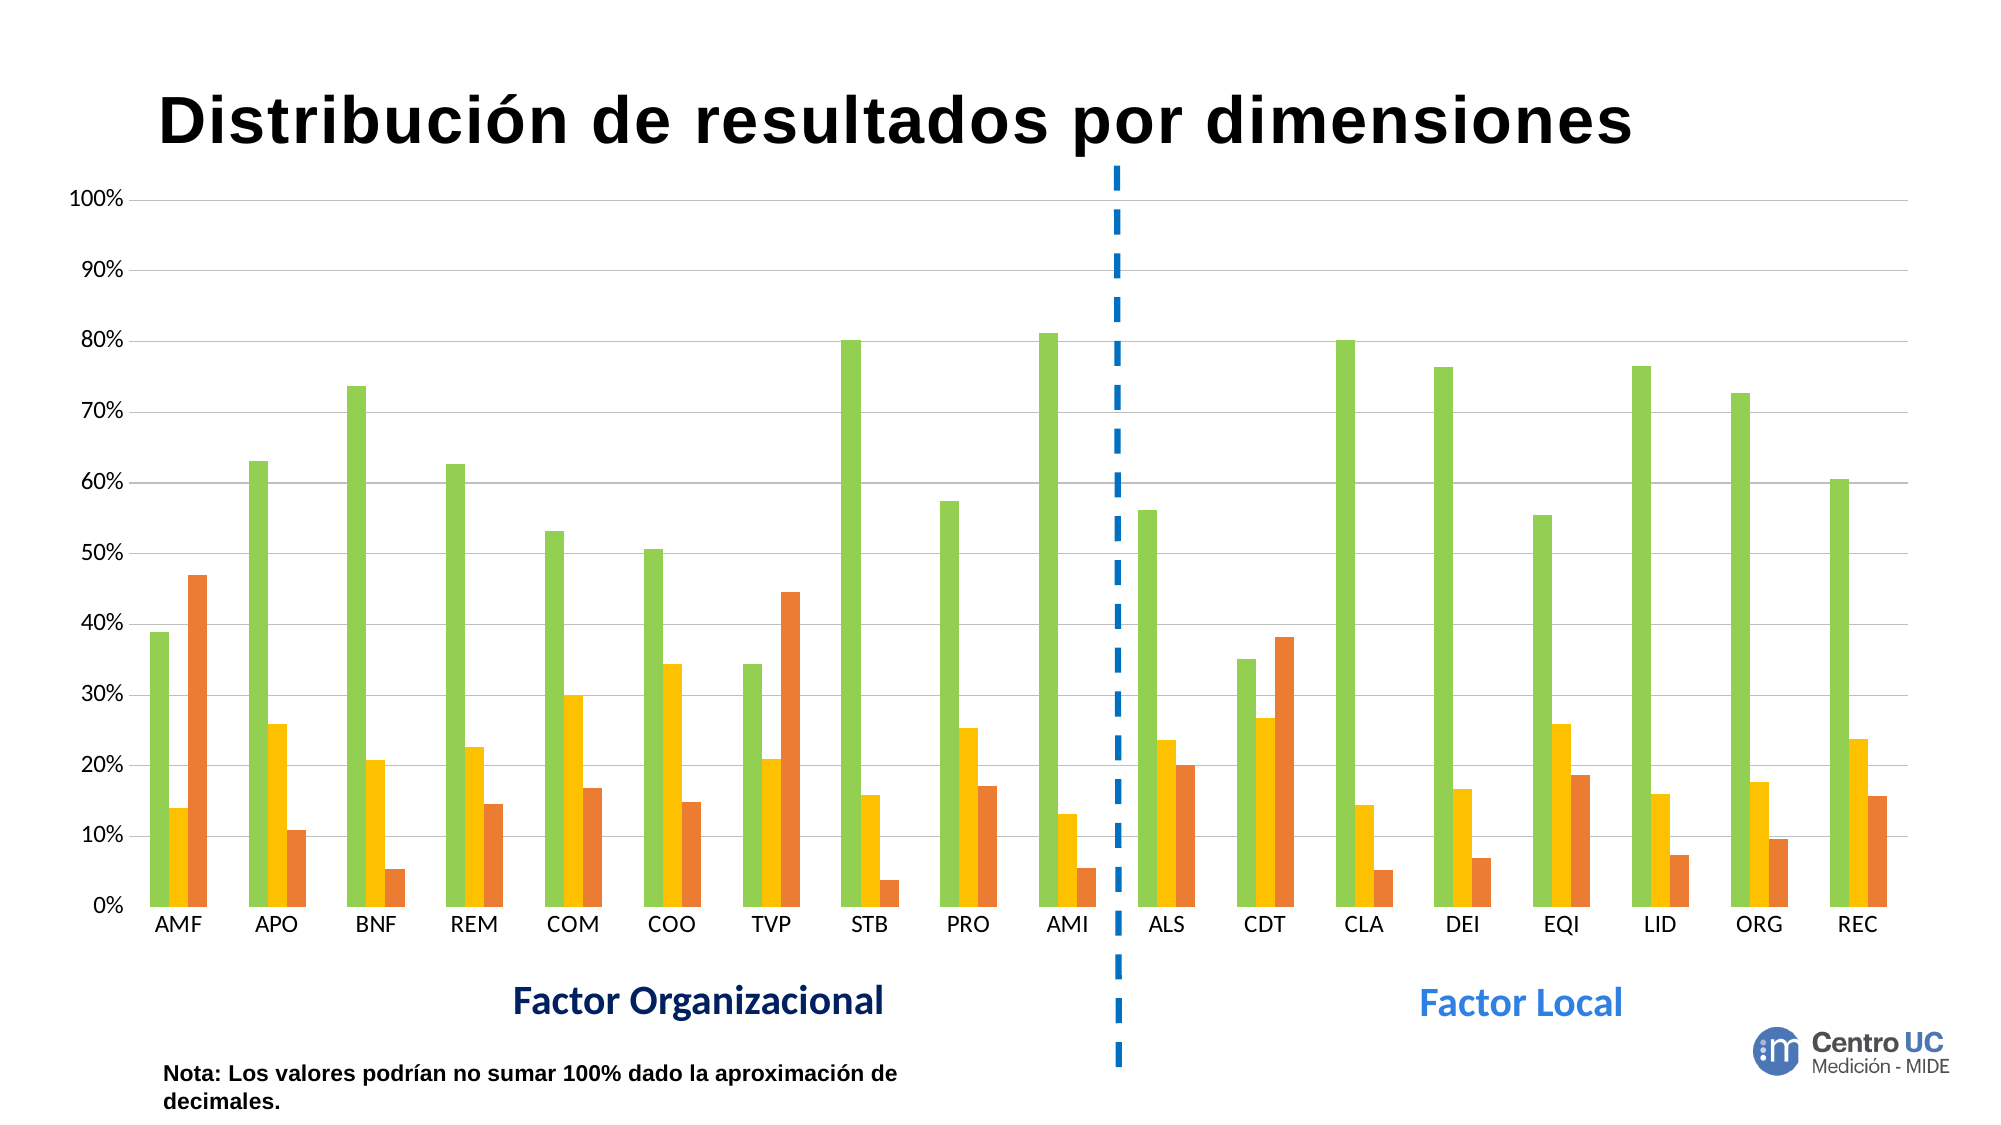

# Distribución de resultados por dimensiones

### Chart

| Category | Apreciación Positiva | Apreciación Neutra | Apreciación Negativa |
|---|---|---|---|
| AMF | 0.38974358974358975 | 0.14102564102564102 | 0.46923076923076923 |
| APO | 0.6314102564102564 | 0.25961538461538464 | 0.10897435897435898 |
| BNF | 0.7371794871794872 | 0.20833333333333334 | 0.05448717948717949 |
| REM | 0.6266233766233766 | 0.22727272727272727 | 0.1461038961038961 |
| COM | 0.5324675324675324 | 0.2987012987012987 | 0.16883116883116883 |
| COO | 0.5064935064935064 | 0.34415584415584416 | 0.14935064935064934 |
| TVP | 0.34415584415584416 | 0.20995670995670995 | 0.4458874458874459 |
| STB | 0.801948051948052 | 0.1590909090909091 | 0.03896103896103896 |
| PRO | 0.5746753246753247 | 0.2532467532467532 | 0.17207792207792208 |
| AMI | 0.8125 | 0.13157894736842105 | 0.05592105263157895 |
| ALS | 0.5625 | 0.23684210526315788 | 0.20065789473684212 |
| CDT | 0.3508771929824561 | 0.2675438596491228 | 0.3815789473684211 |
| CLA | 0.8026315789473685 | 0.14473684210526316 | 0.05263157894736842 |
| DEI | 0.7633333333333333 | 0.16666666666666666 | 0.07 |
| EQI | 0.5546666666666666 | 0.25866666666666666 | 0.18666666666666668 |
| LID | 0.7659259259259259 | 0.16 | 0.07407407407407407 |
| ORG | 0.7266666666666667 | 0.17666666666666667 | 0.09666666666666666 |
| REC | 0.6053333333333333 | 0.23733333333333334 | 0.15733333333333333 |
Factor Organizacional
Factor Local
Nota: Los valores podrían no sumar 100% dado la aproximación de decimales.